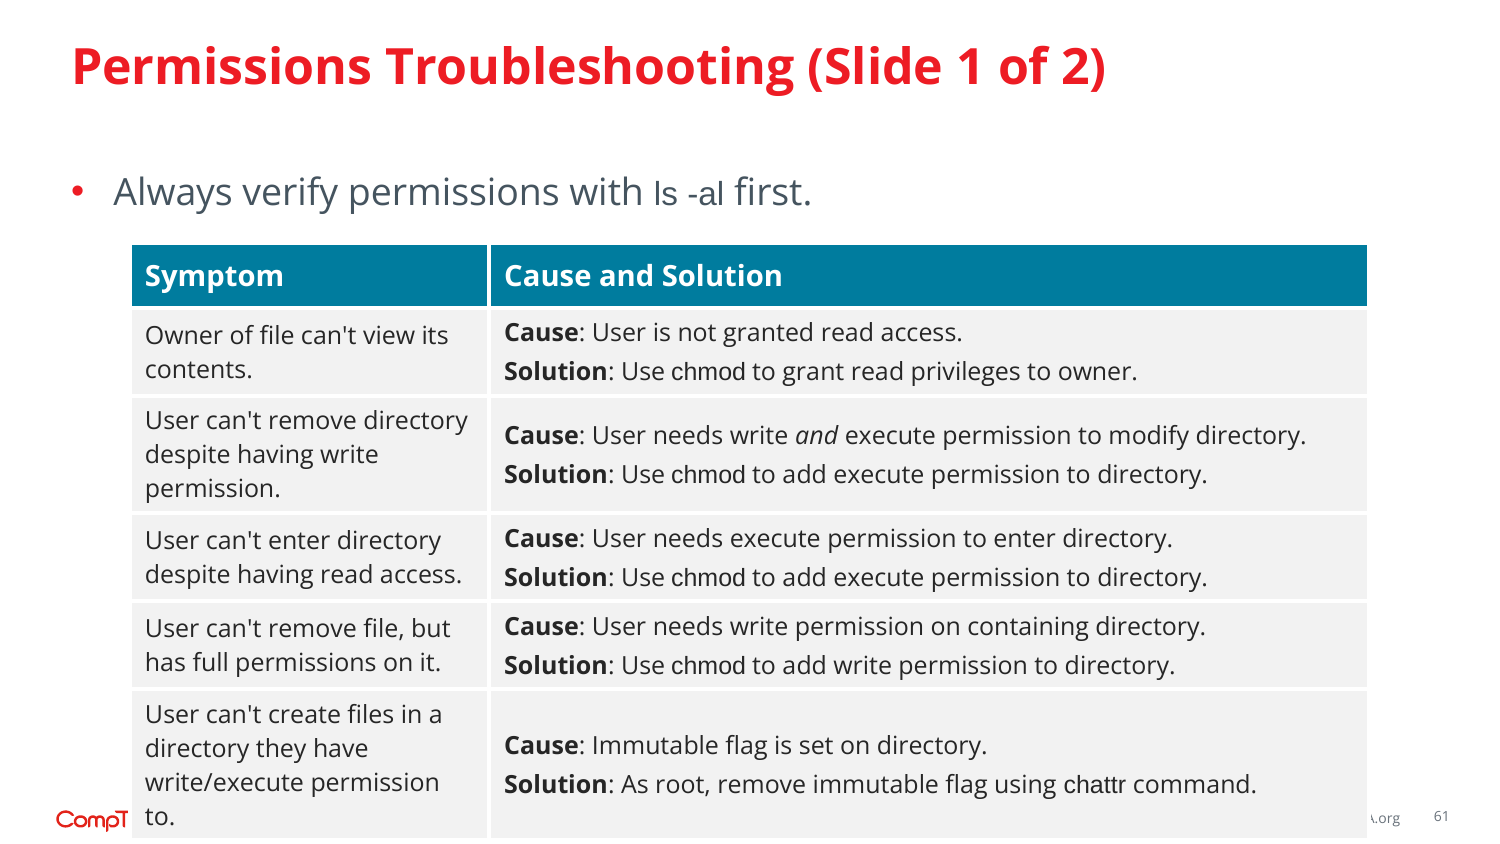

# Permissions Troubleshooting (Slide 1 of 2)
Always verify permissions with ls -al first.
| Symptom | Cause and Solution |
| --- | --- |
| Owner of file can't view its contents. | Cause: User is not granted read access. Solution: Use chmod to grant read privileges to owner. |
| User can't remove directory despite having write permission. | Cause: User needs write and execute permission to modify directory. Solution: Use chmod to add execute permission to directory. |
| User can't enter directory despite having read access. | Cause: User needs execute permission to enter directory. Solution: Use chmod to add execute permission to directory. |
| User can't remove file, but has full permissions on it. | Cause: User needs write permission on containing directory. Solution: Use chmod to add write permission to directory. |
| User can't create files in a directory they have write/execute permission to. | Cause: Immutable flag is set on directory. Solution: As root, remove immutable flag using chattr command. |
61